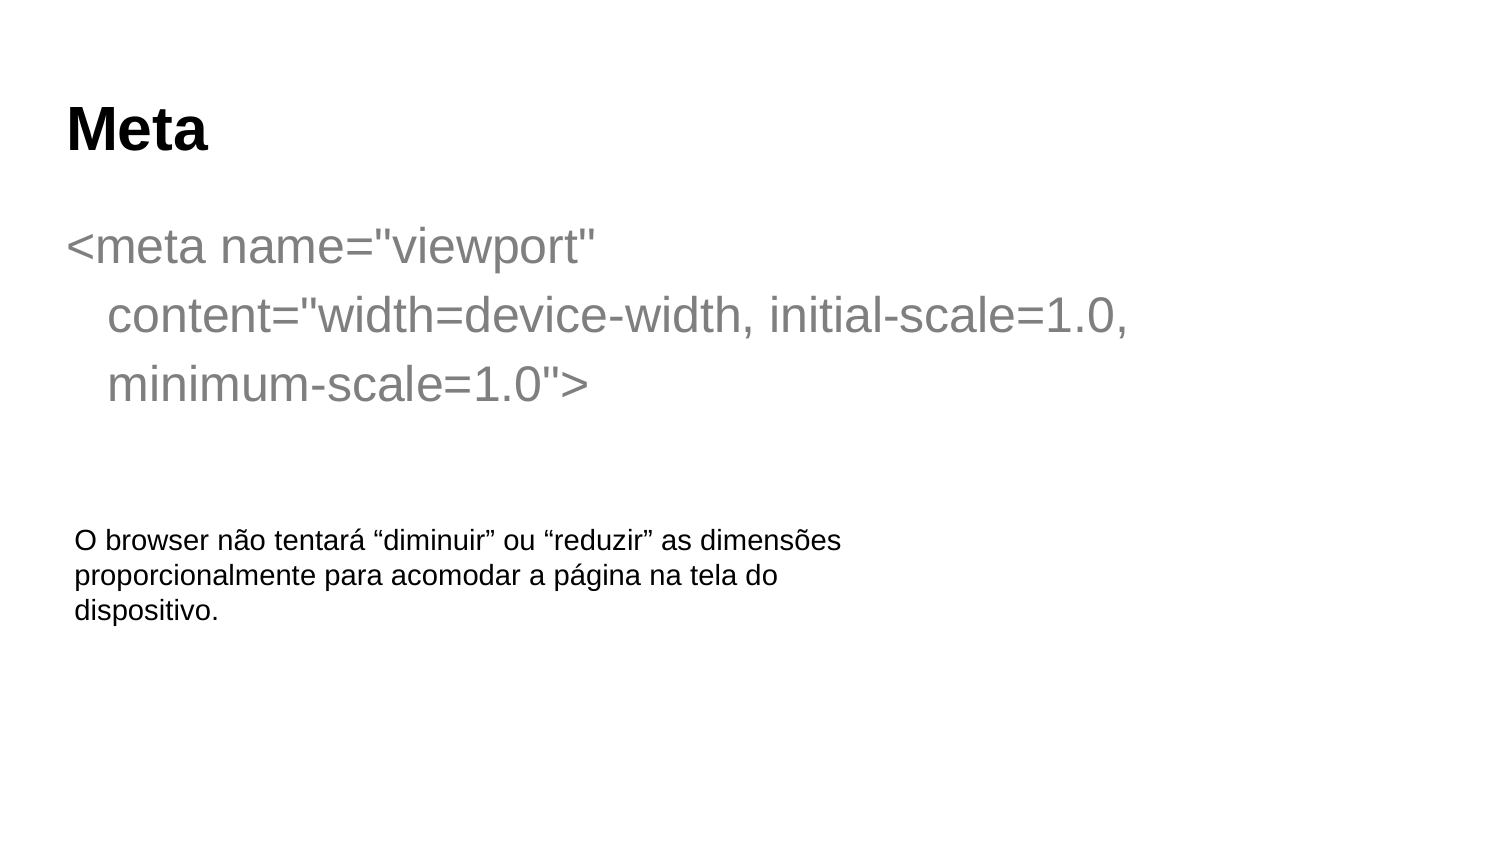

# Meta
<meta name="viewport"
   content="width=device-width, initial-scale=1.0,
   minimum-scale=1.0">
O browser não tentará “diminuir” ou “reduzir” as dimensões proporcionalmente para acomodar a página na tela do dispositivo.